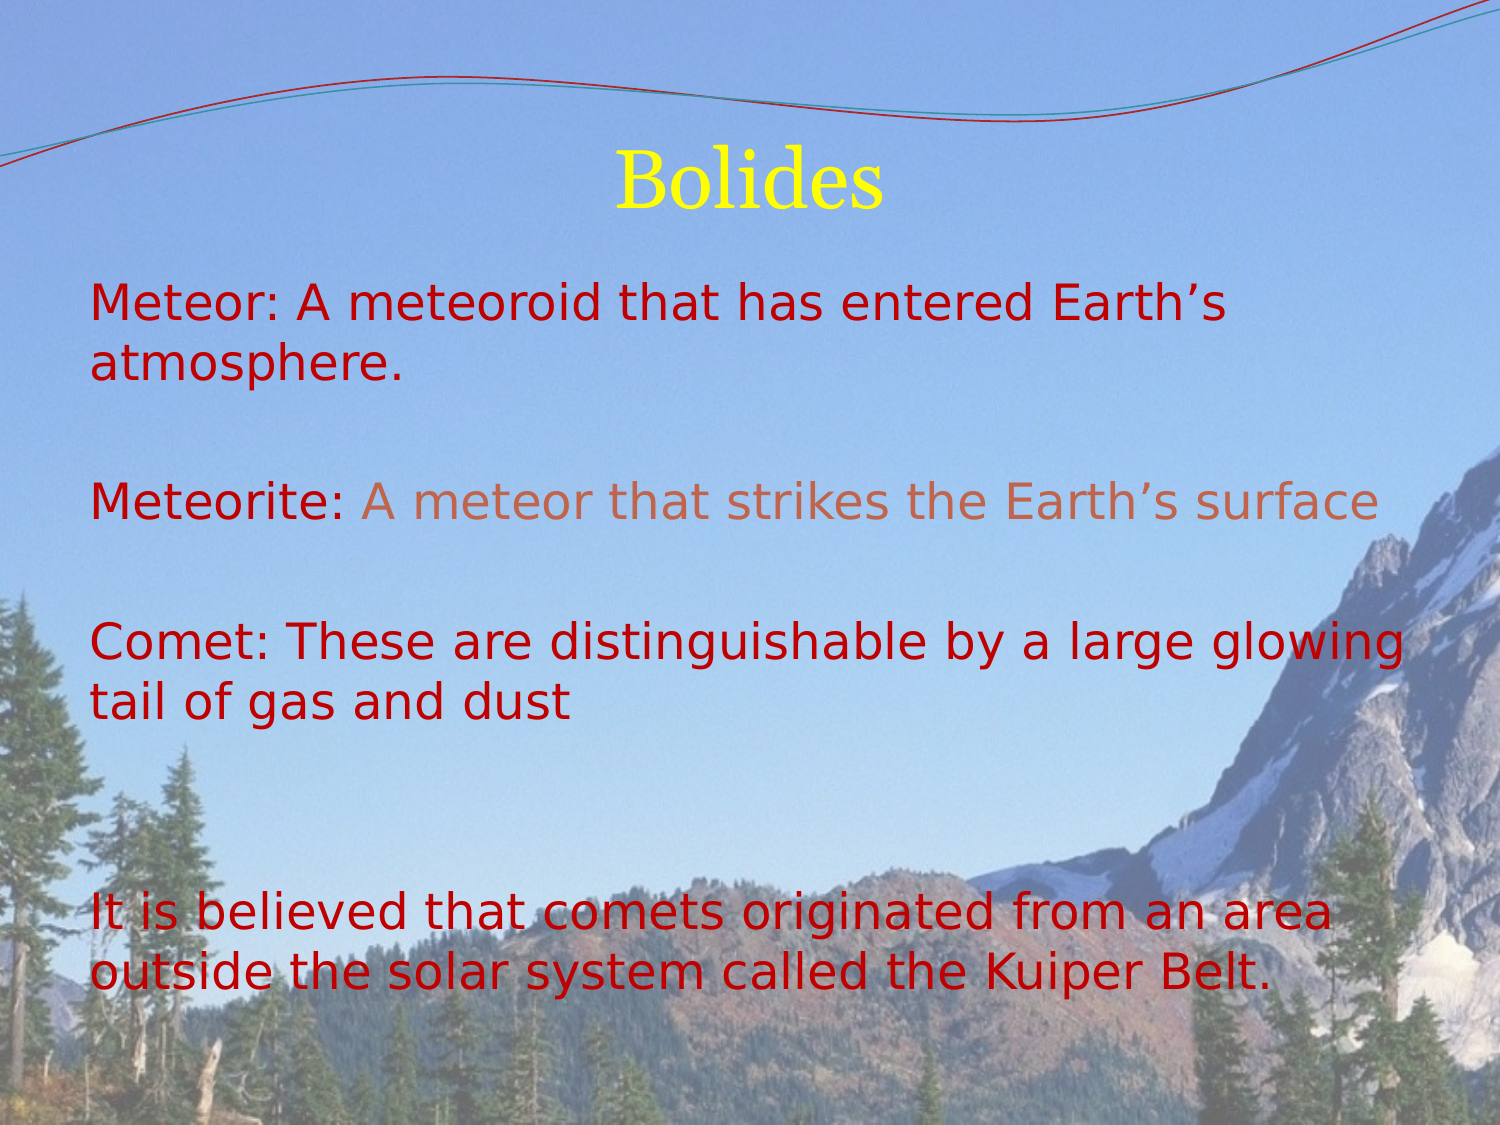

# Bolides
Meteor: A meteoroid that has entered Earth’s atmosphere.

Meteorite: A meteor that strikes the Earth’s surface

Comet: These are distinguishable by a large glowing tail of gas and dust

It is believed that comets originated from an area outside the solar system called the Kuiper Belt.